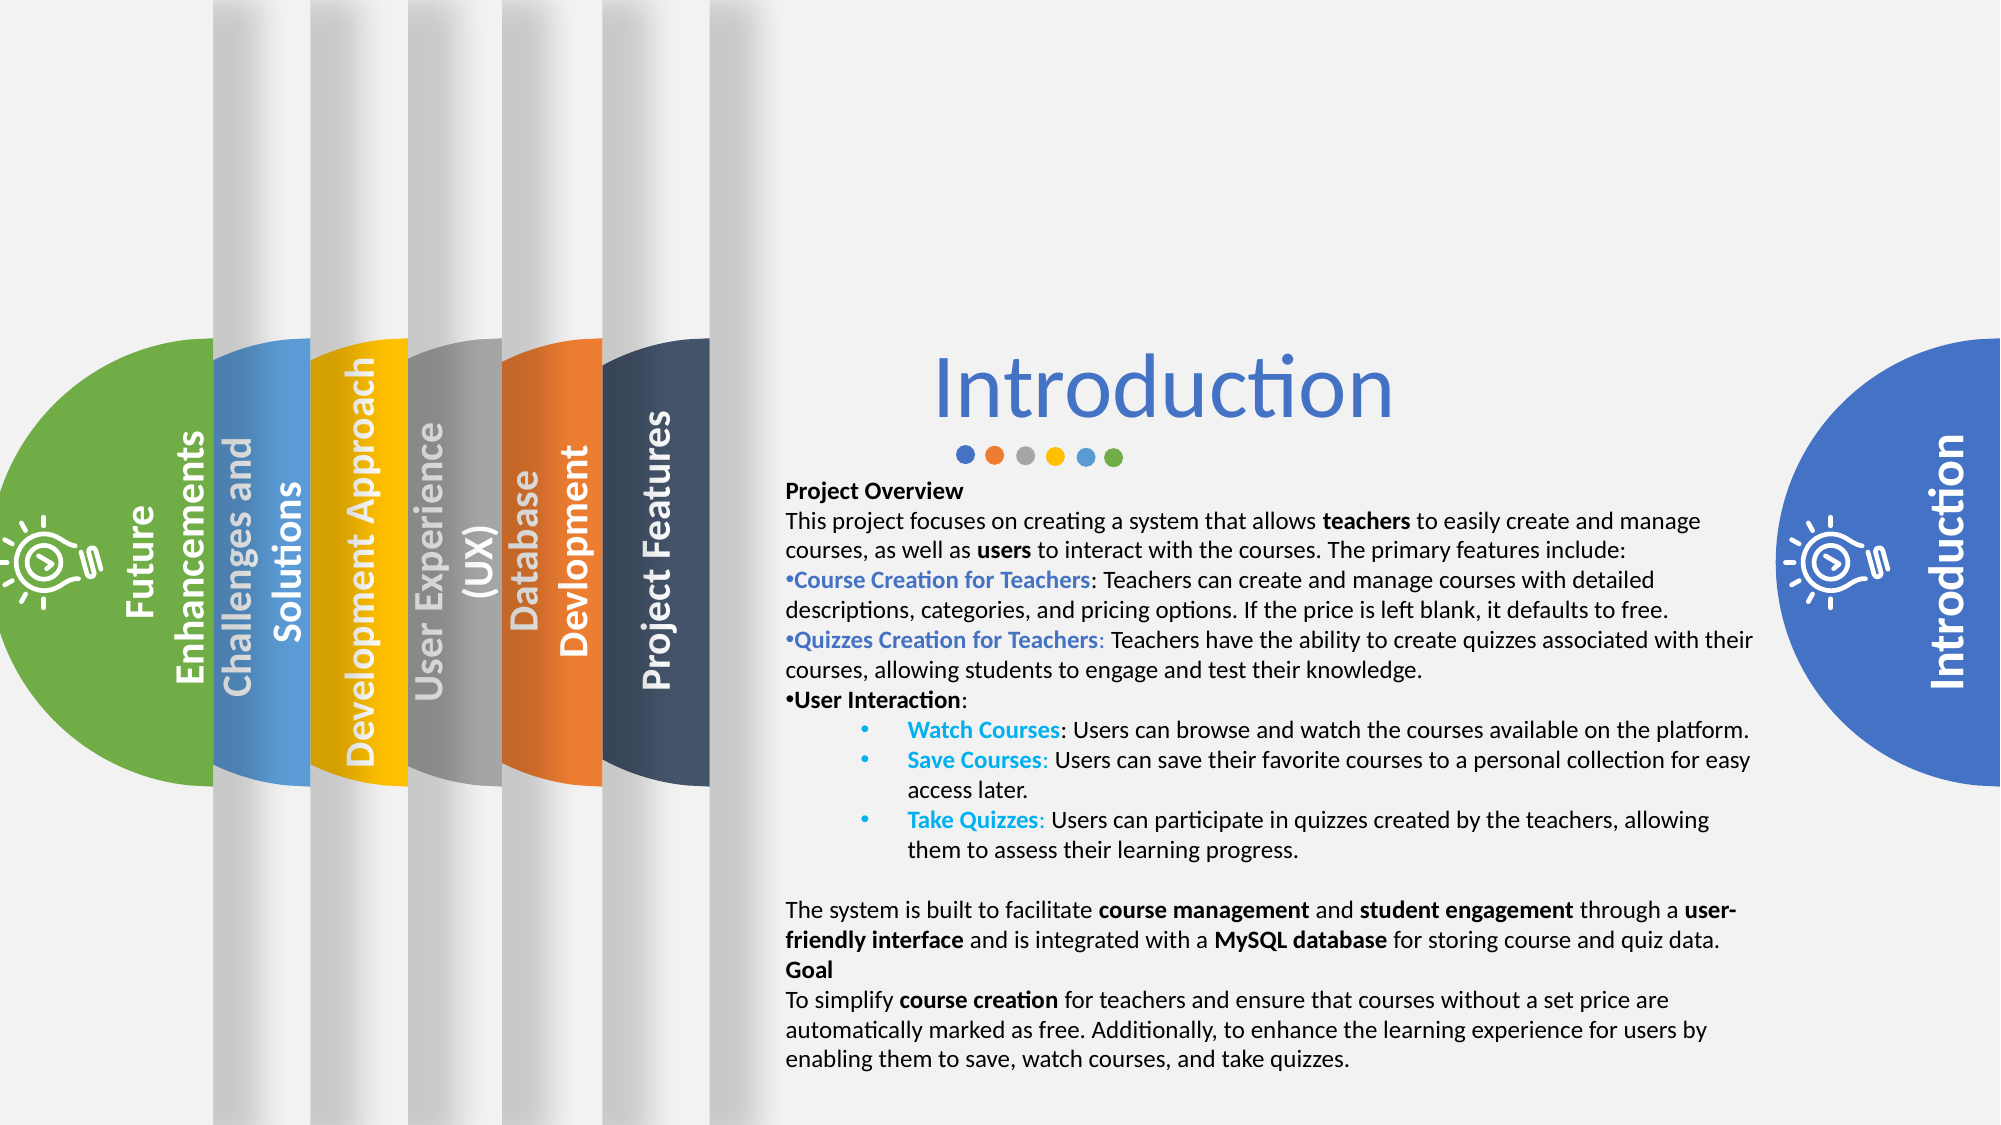

Introduction

Future
 Enhancements

Challenges and
Solutions

Development Approach

Database Devlopment

User Experience
(UX)

Project Features
Introduction

Project Overview
This project focuses on creating a system that allows teachers to easily create and manage courses, as well as users to interact with the courses. The primary features include:
Course Creation for Teachers: Teachers can create and manage courses with detailed descriptions, categories, and pricing options. If the price is left blank, it defaults to free.
Quizzes Creation for Teachers: Teachers have the ability to create quizzes associated with their courses, allowing students to engage and test their knowledge.
User Interaction:
Watch Courses: Users can browse and watch the courses available on the platform.
Save Courses: Users can save their favorite courses to a personal collection for easy access later.
Take Quizzes: Users can participate in quizzes created by the teachers, allowing them to assess their learning progress.

The system is built to facilitate course management and student engagement through a user-friendly interface and is integrated with a MySQL database for storing course and quiz data.
Goal
To simplify course creation for teachers and ensure that courses without a set price are automatically marked as free. Additionally, to enhance the learning experience for users by enabling them to save, watch courses, and take quizzes.